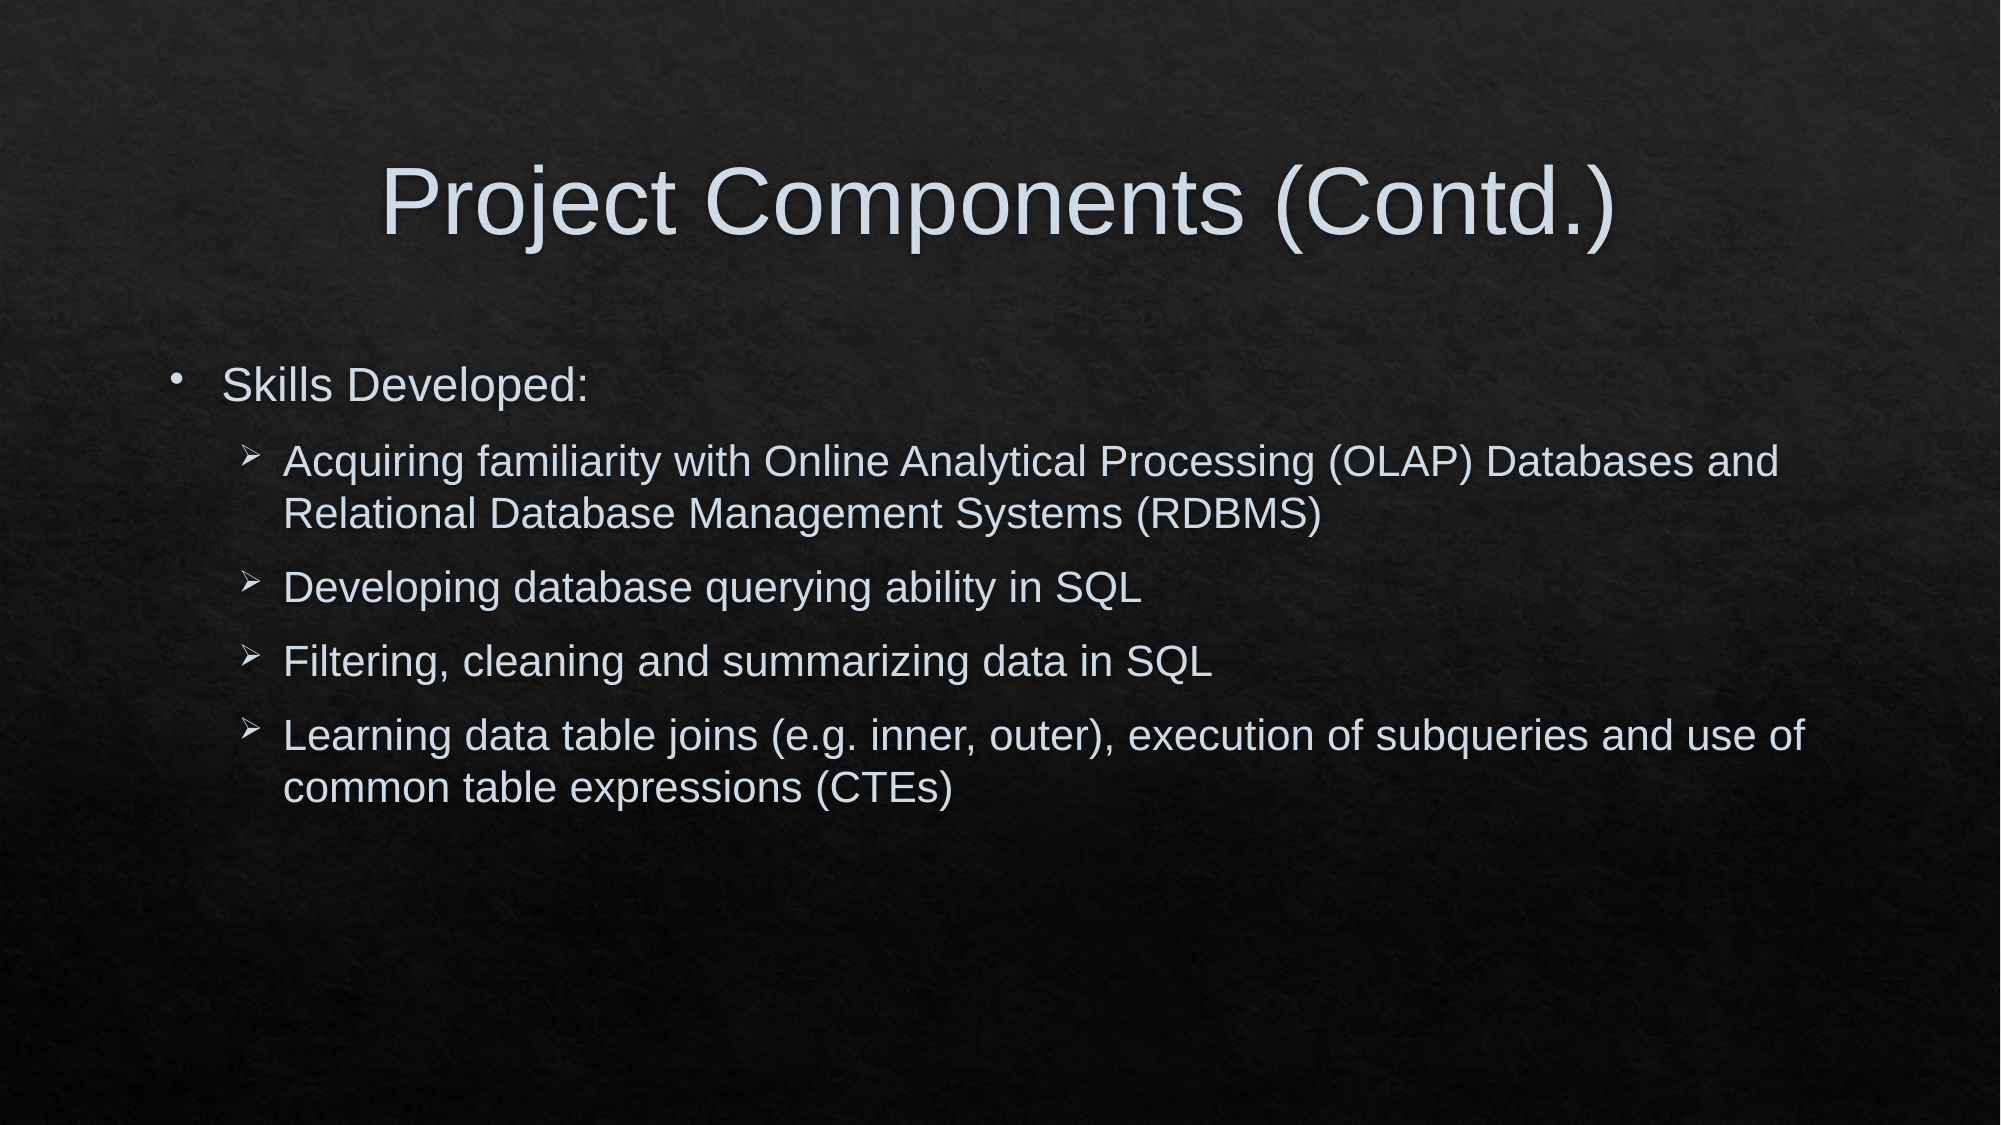

# Project Components (Contd.)
Skills Developed:
Acquiring familiarity with Online Analytical Processing (OLAP) Databases and Relational Database Management Systems (RDBMS)
Developing database querying ability in SQL
Filtering, cleaning and summarizing data in SQL
Learning data table joins (e.g. inner, outer), execution of subqueries and use of common table expressions (CTEs)